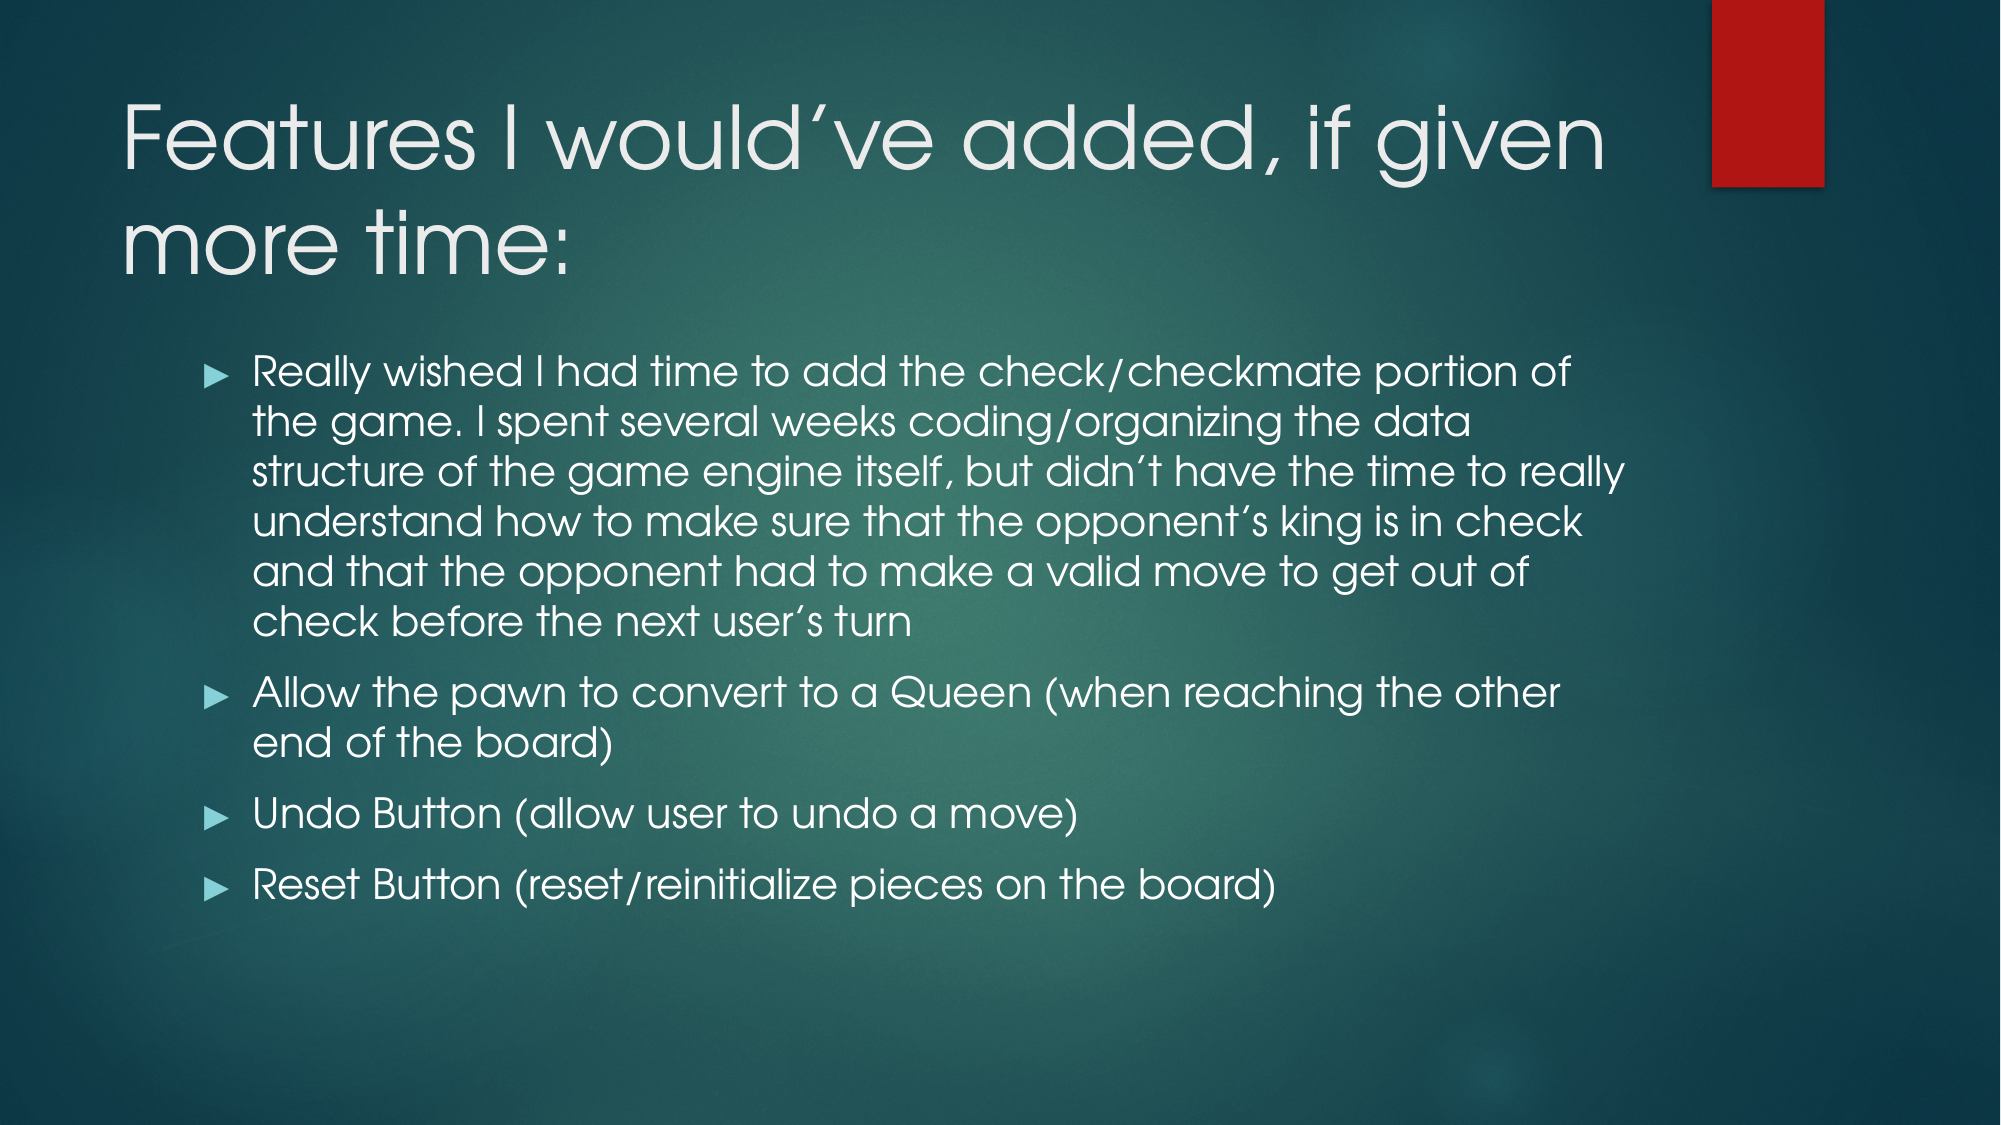

# Features I would’ve added, if given more time:
Really wished I had time to add the check/checkmate portion of the game. I spent several weeks coding/organizing the data structure of the game engine itself, but didn’t have the time to really understand how to make sure that the opponent’s king is in check and that the opponent had to make a valid move to get out of check before the next user’s turn
Allow the pawn to convert to a Queen (when reaching the other end of the board)
Undo Button (allow user to undo a move)
Reset Button (reset/reinitialize pieces on the board)